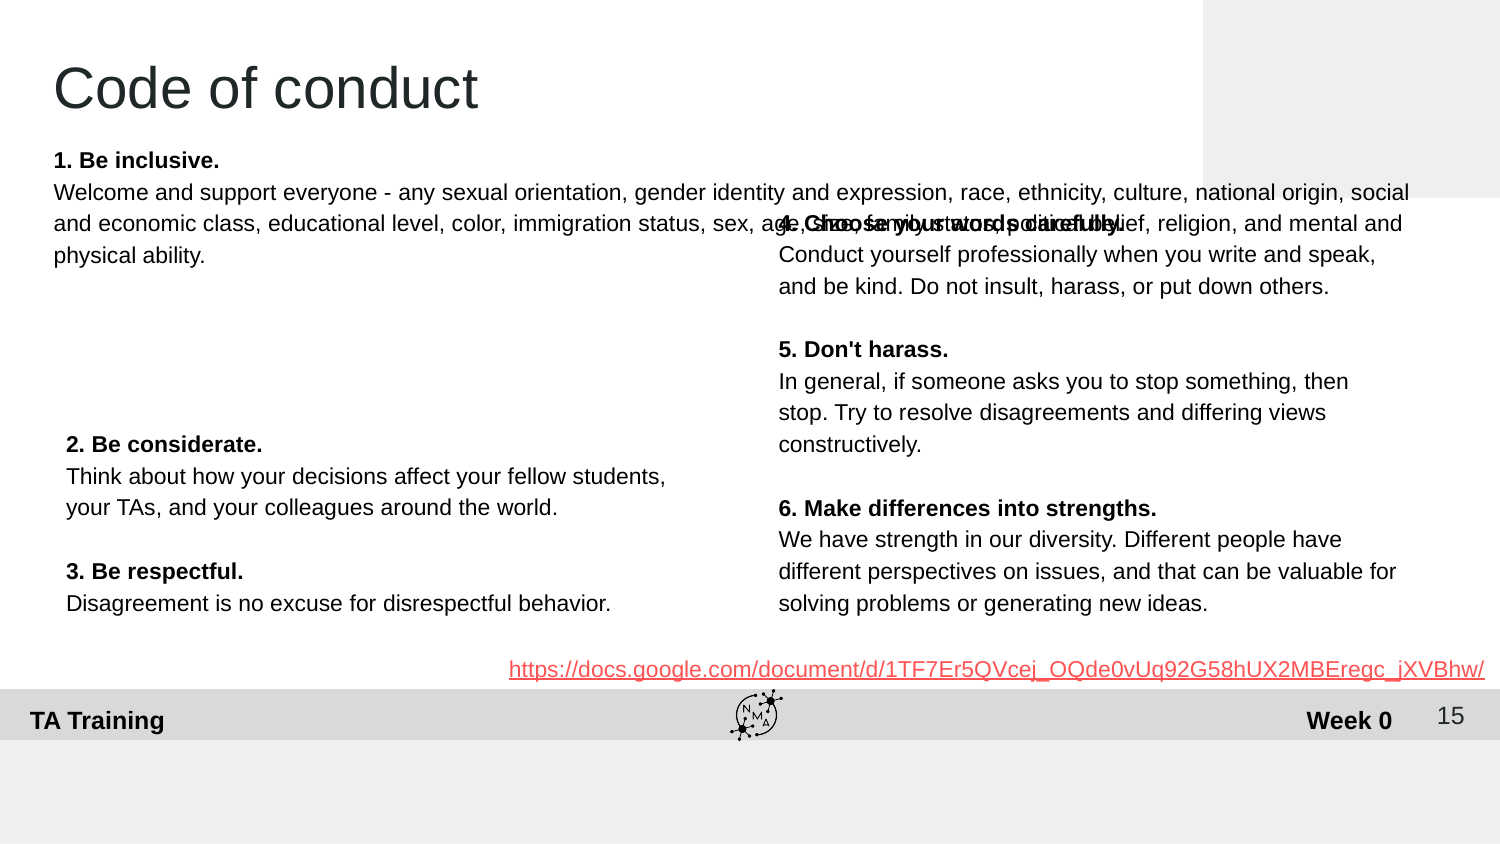

# Code of conduct
1. Be inclusive.
Welcome and support everyone - any sexual orientation, gender identity and expression, race, ethnicity, culture, national origin, social and economic class, educational level, color, immigration status, sex, age, size, family status, political belief, religion, and mental and physical ability.

4. Choose your words carefully.
Conduct yourself professionally when you write and speak, and be kind. Do not insult, harass, or put down others.
5. Don't harass.
In general, if someone asks you to stop something, then stop. Try to resolve disagreements and differing views constructively.

2. Be considerate.
Think about how your decisions affect your fellow students, your TAs, and your colleagues around the world.
6. Make differences into strengths.
We have strength in our diversity. Different people have different perspectives on issues, and that can be valuable for solving problems or generating new ideas.

3. Be respectful.
Disagreement is no excuse for disrespectful behavior.
https://docs.google.com/document/d/1TF7Er5QVcej_OQde0vUq92G58hUX2MBEregc_jXVBhw/
15